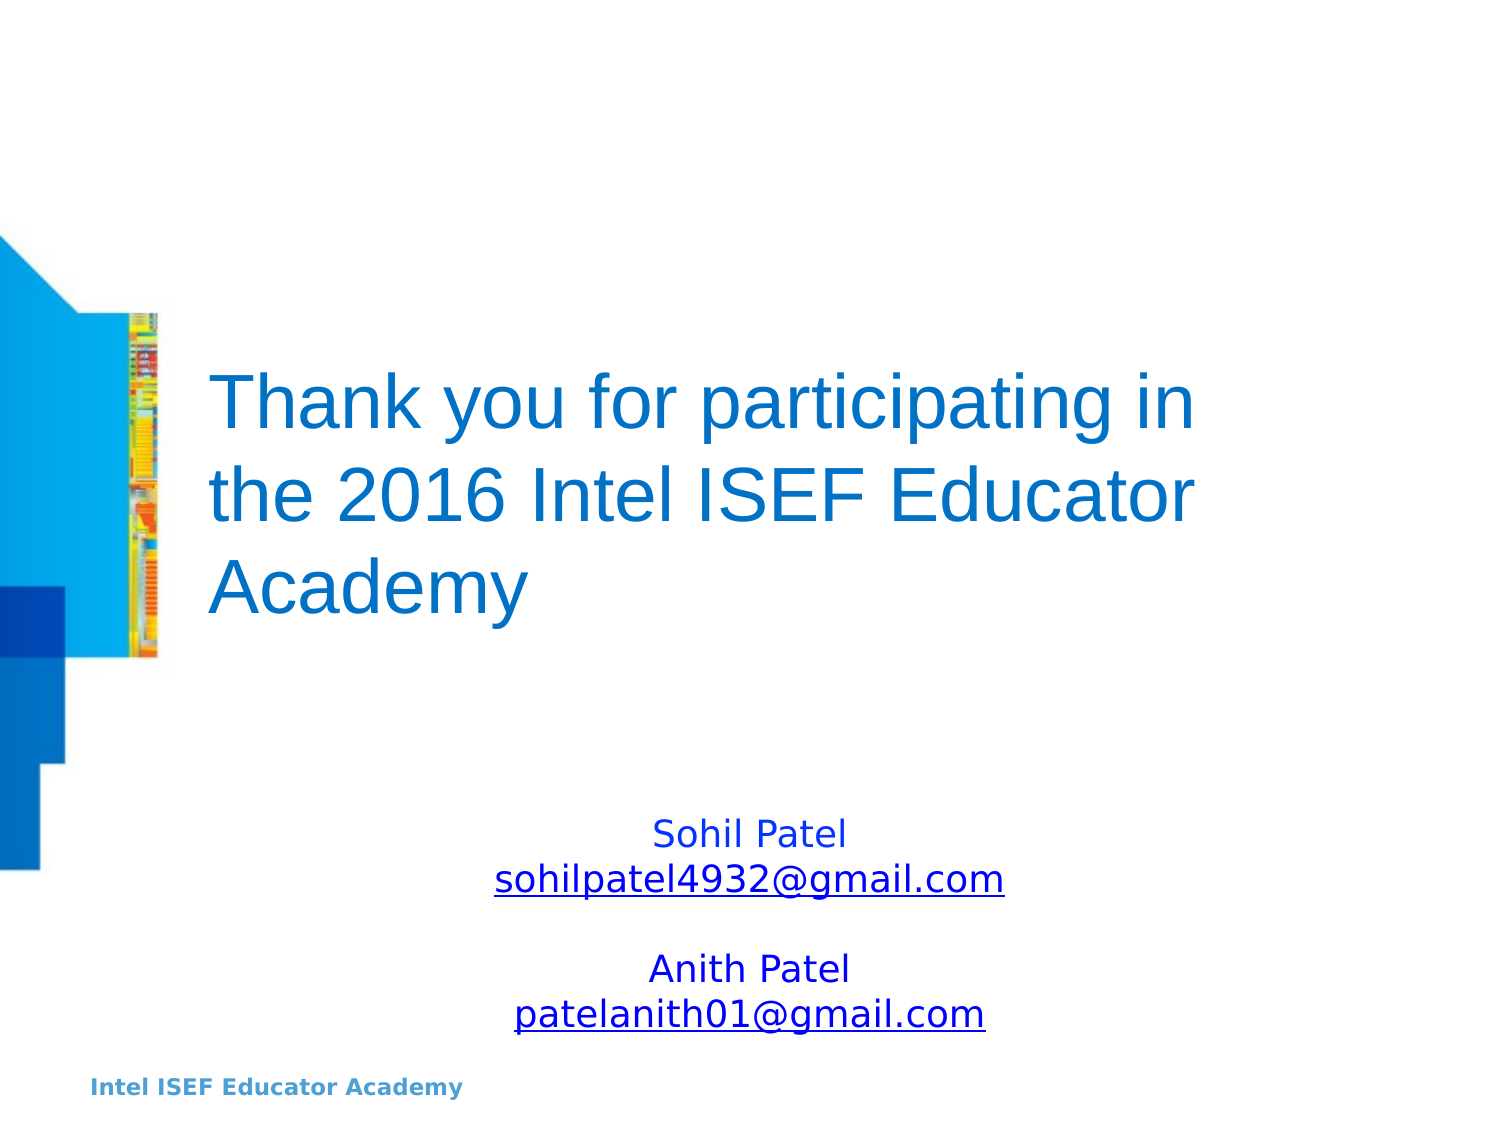

Thank you for participating in the 2016 Intel ISEF Educator Academy
Sohil Patel
sohilpatel4932@gmail.com

Anith Patel
patelanith01@gmail.com